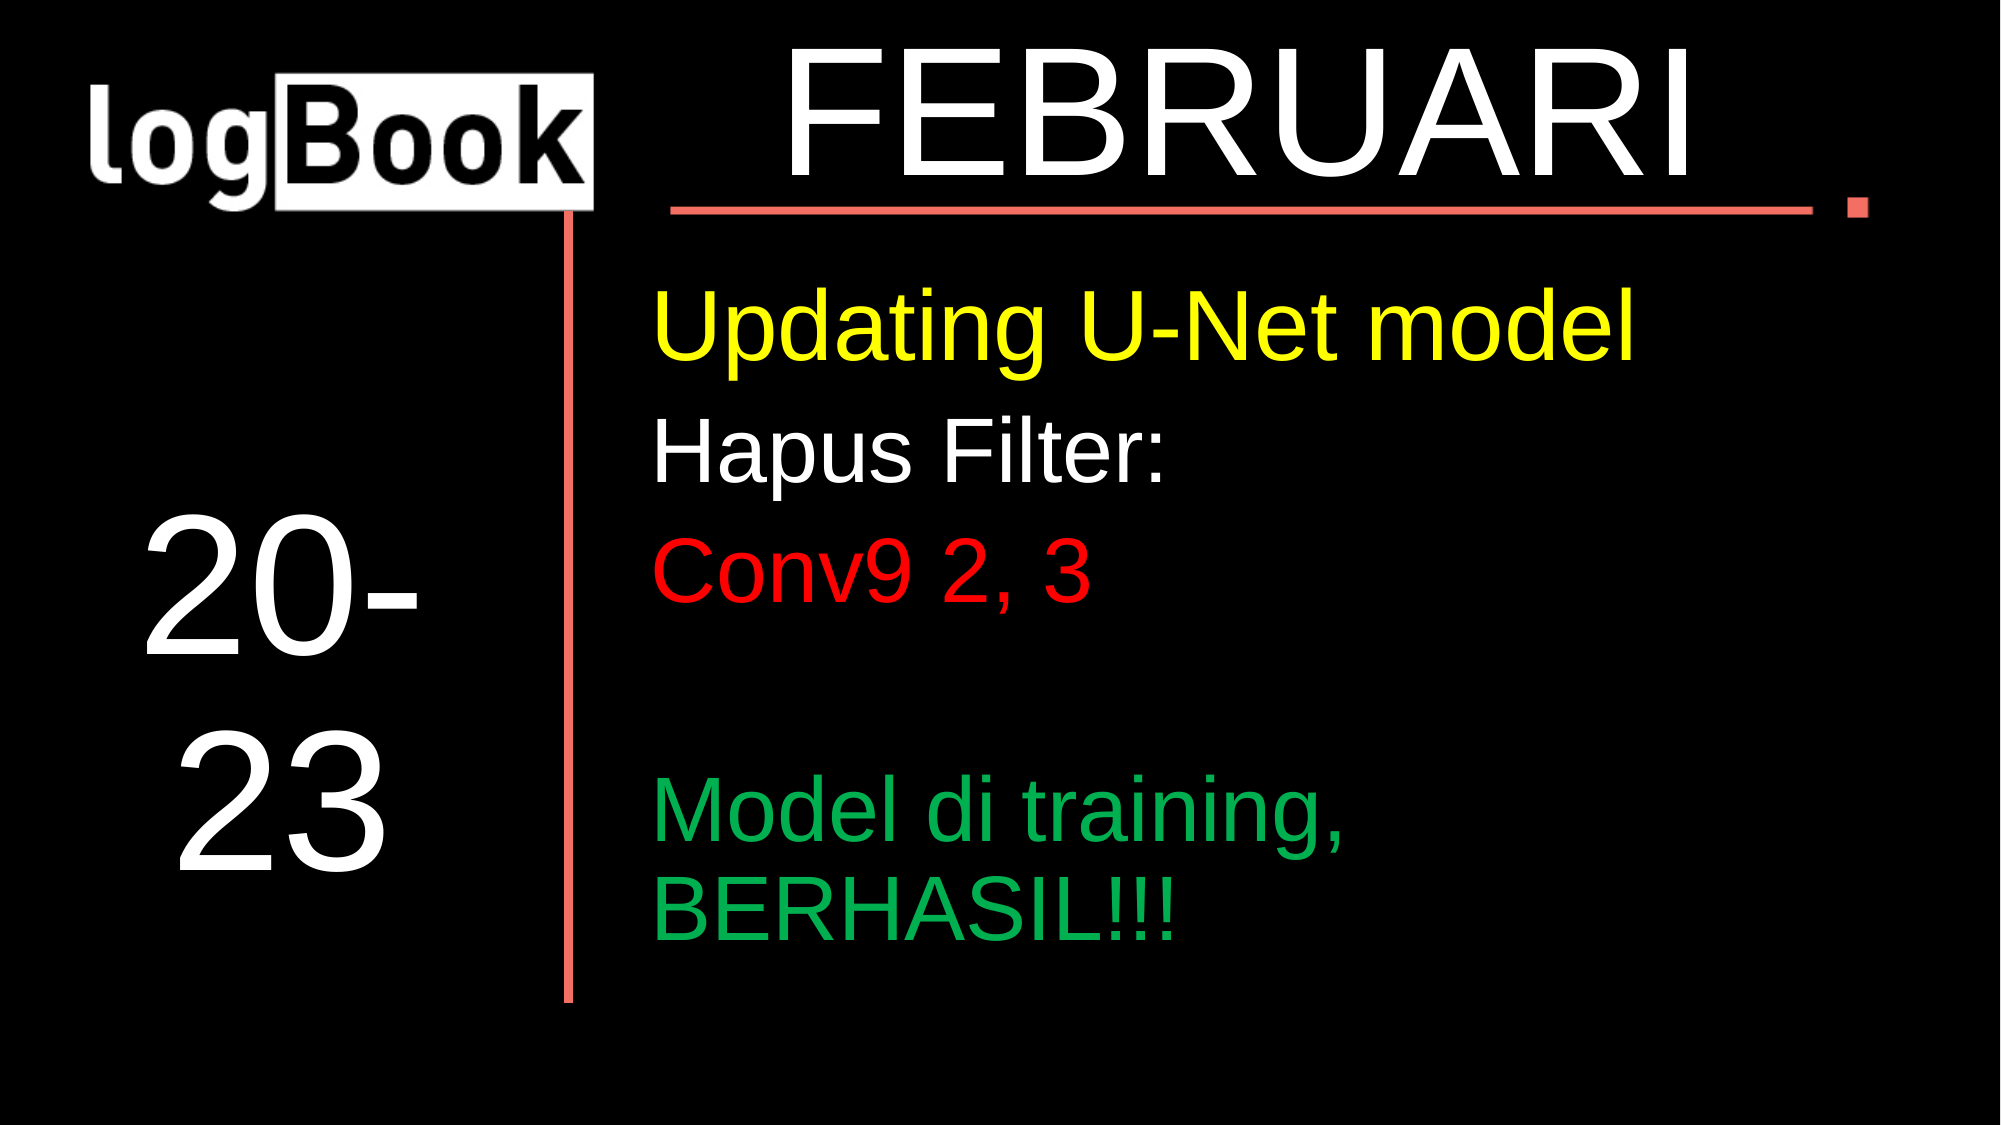

FEBRUARI
Updating U-Net model
Hapus Filter:
Conv9 2, 3

Model di training, BERHASIL!!!
20-23